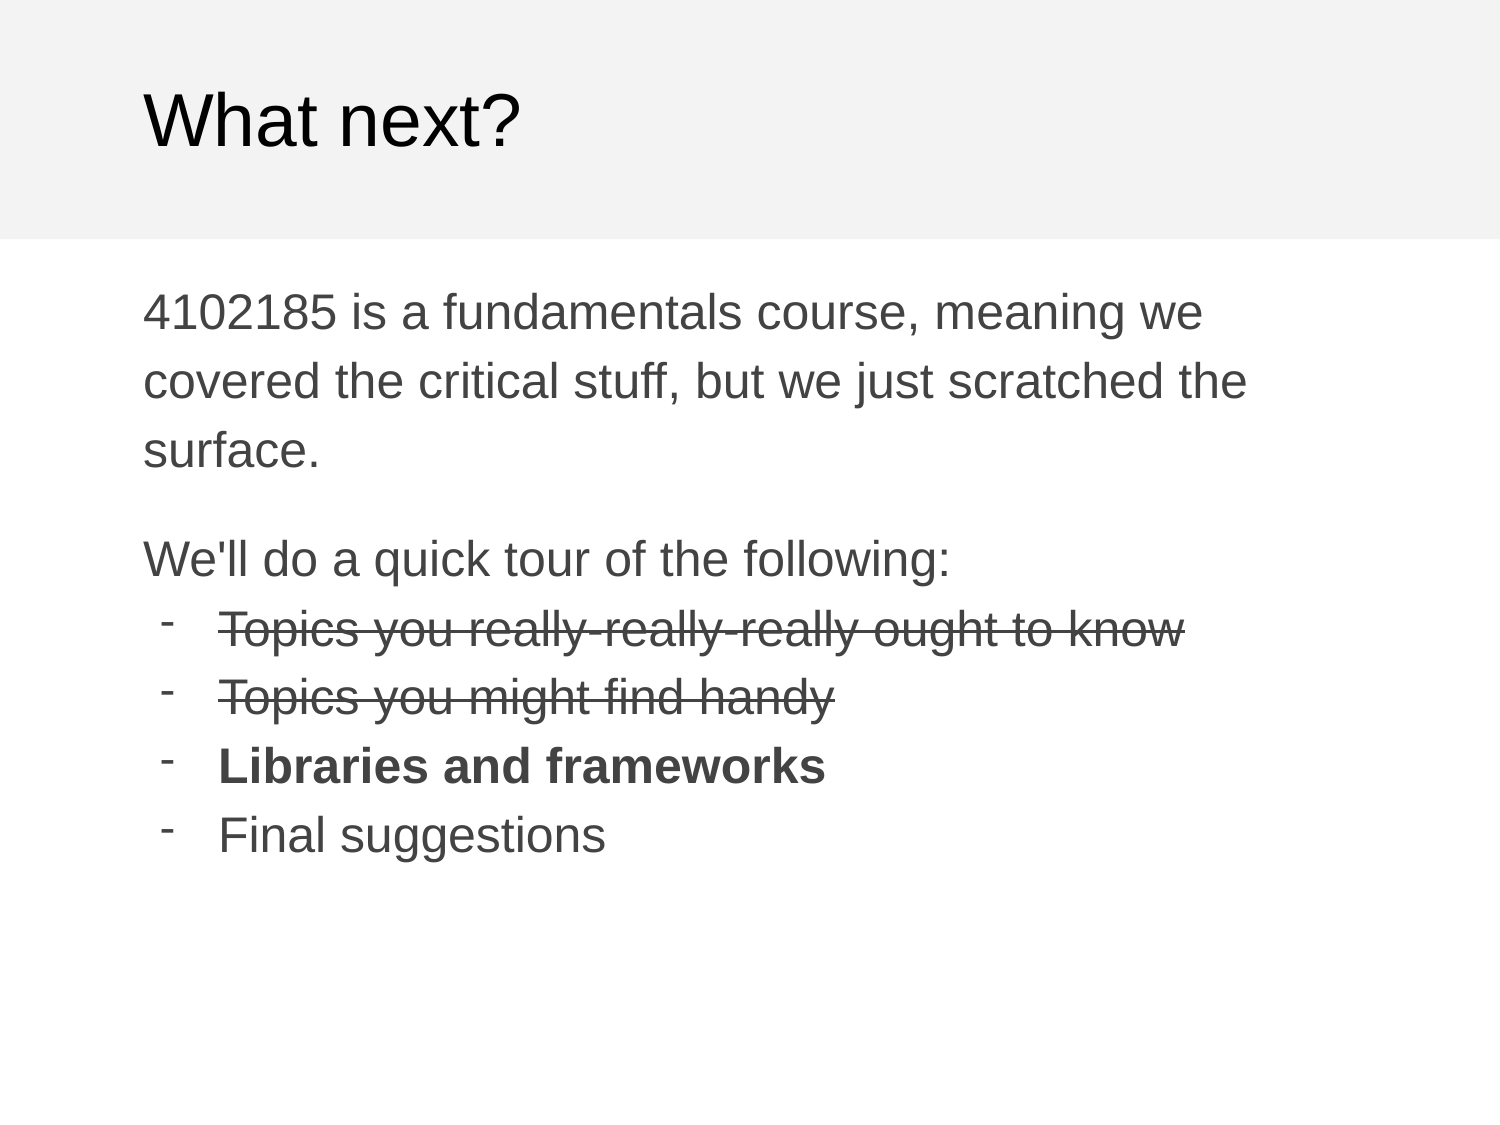

What next?
4102185 is a fundamentals course, meaning we covered the critical stuff, but we just scratched the surface.

We'll do a quick tour of the following:
Topics you really-really-really ought to know
Topics you might find handy
Libraries and frameworks
Final suggestions